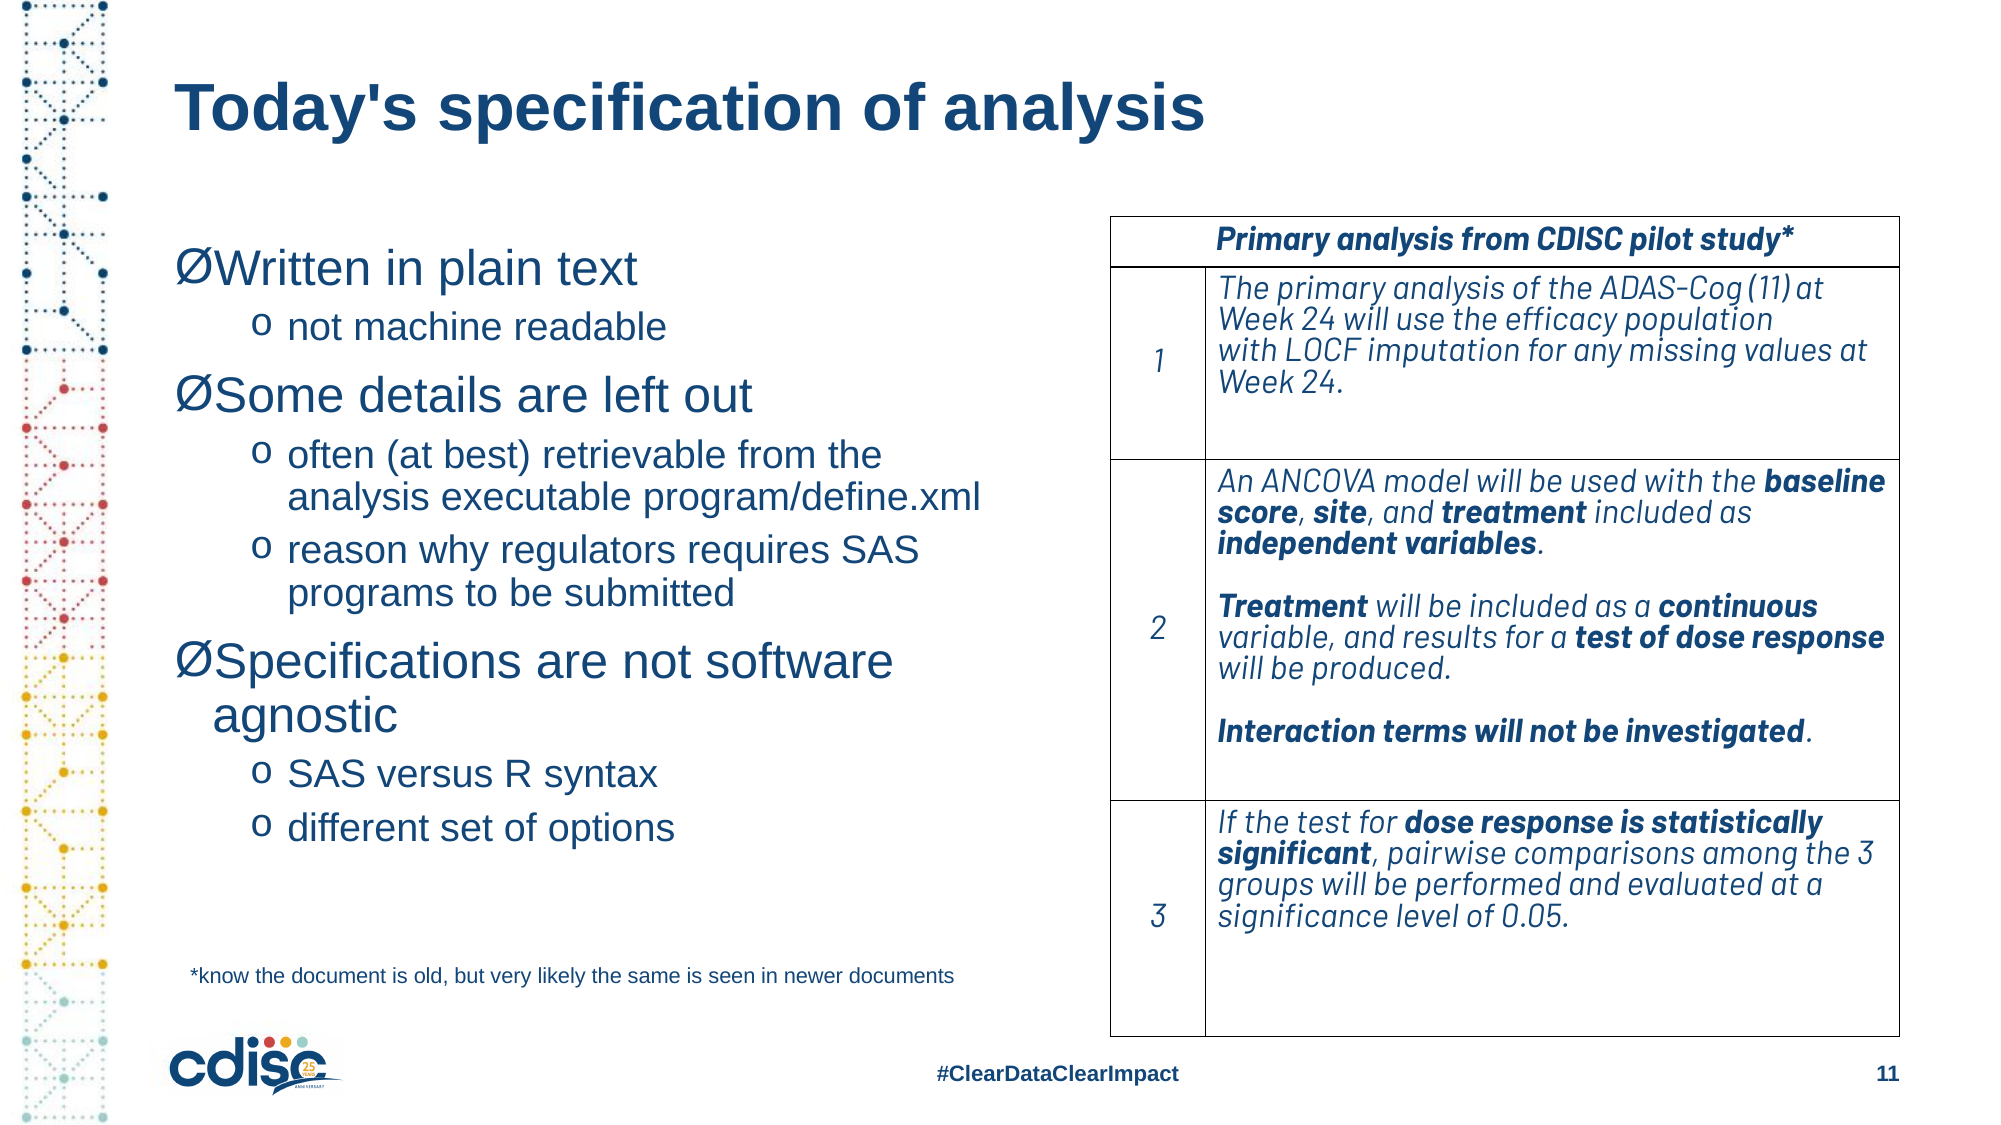

# Today's specification of analysis
| Primary analysis from CDISC pilot study\* |  |
| --- | --- |
| 1 | The primary analysis of the ADAS-Cog (11) at Week 24 will use the efficacy population with LOCF imputation for any missing values at Week 24. |
| 2 | An ANCOVA model will be used with the baseline score, site, and treatment included as independent variables. Treatment will be included as a continuous variable, and results for a test of dose response will be produced. Interaction terms will not be investigated. |
| 3 | If the test for dose response is statistically significant, pairwise comparisons among the 3 groups will be performed and evaluated at a significance level of 0.05. |
Written in plain text
not machine readable
Some details are left out
often (at best) retrievable from the analysis executable program/define.xml
reason why regulators requires SAS programs to be submitted
Specifications are not software agnostic
SAS versus R syntax
different set of options

*know the document is old, but very likely the same is seen in newer documents
#ClearDataClearImpact
11